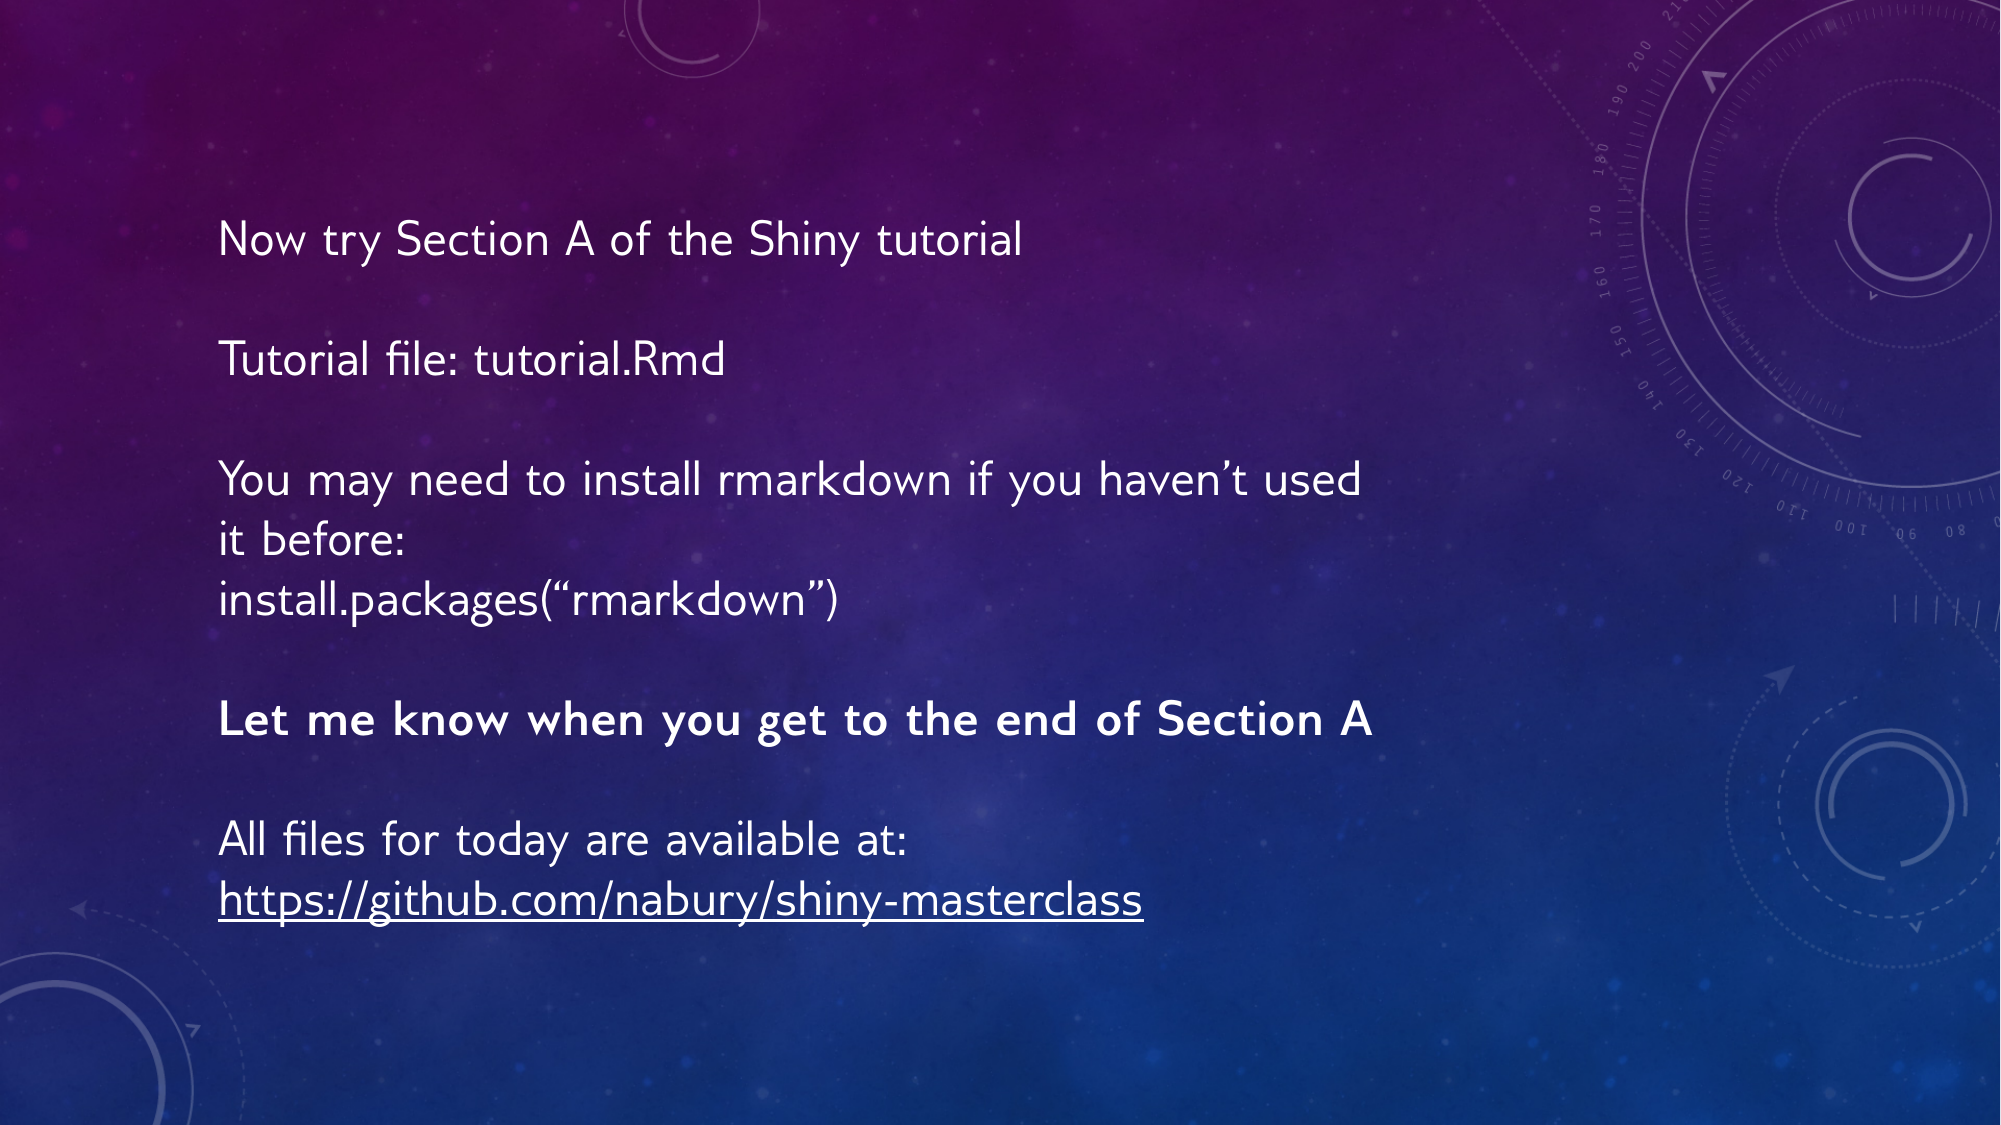

Now try Section A of the Shiny tutorial

Tutorial file: tutorial.Rmd

You may need to install rmarkdown if you haven’t used it before:
install.packages(“rmarkdown”)

Let me know when you get to the end of Section A

All files for today are available at: https://github.com/nabury/shiny-masterclass